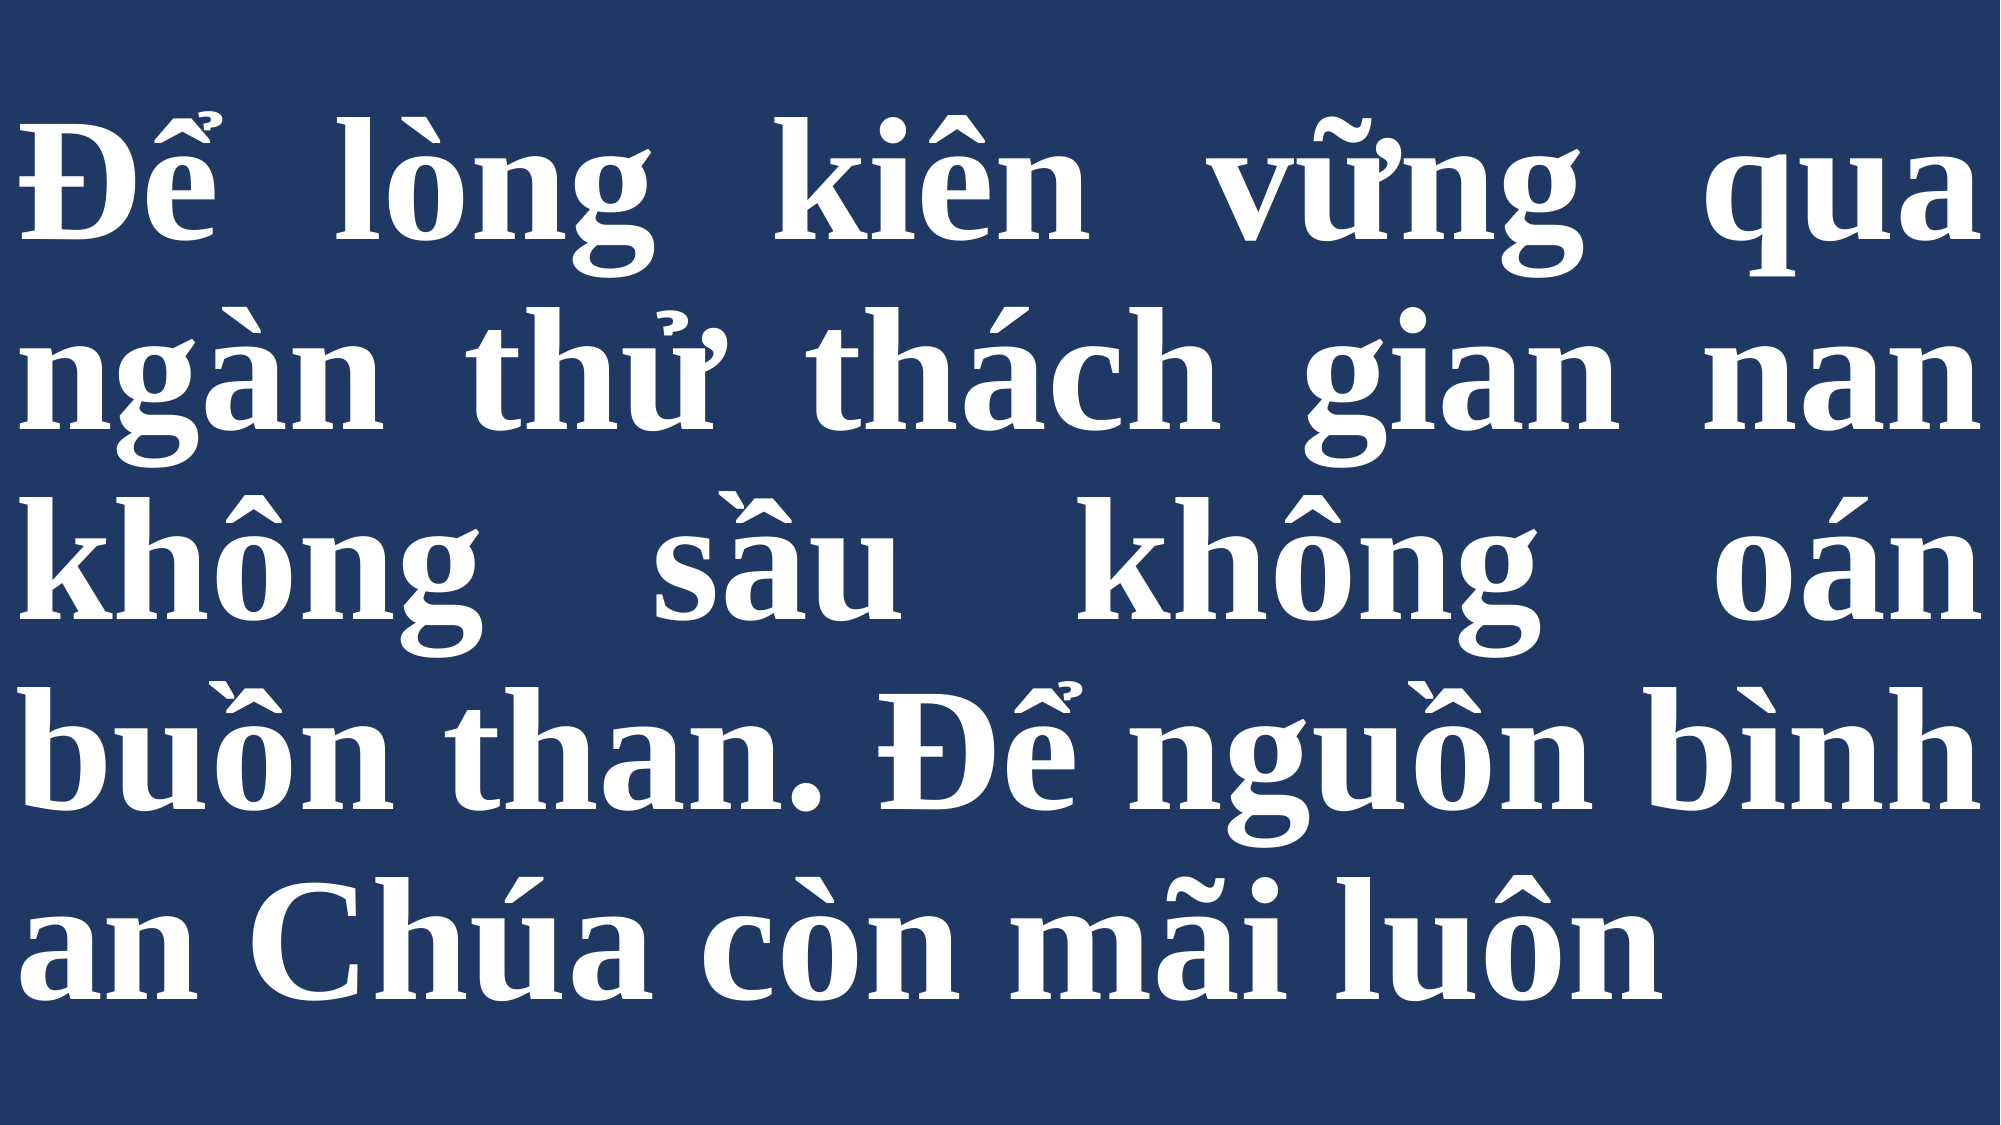

# Để lòng kiên vững qua ngàn thử thách gian nan không sầu không oán buồn than. Để nguồn bình an Chúa còn mãi luôn